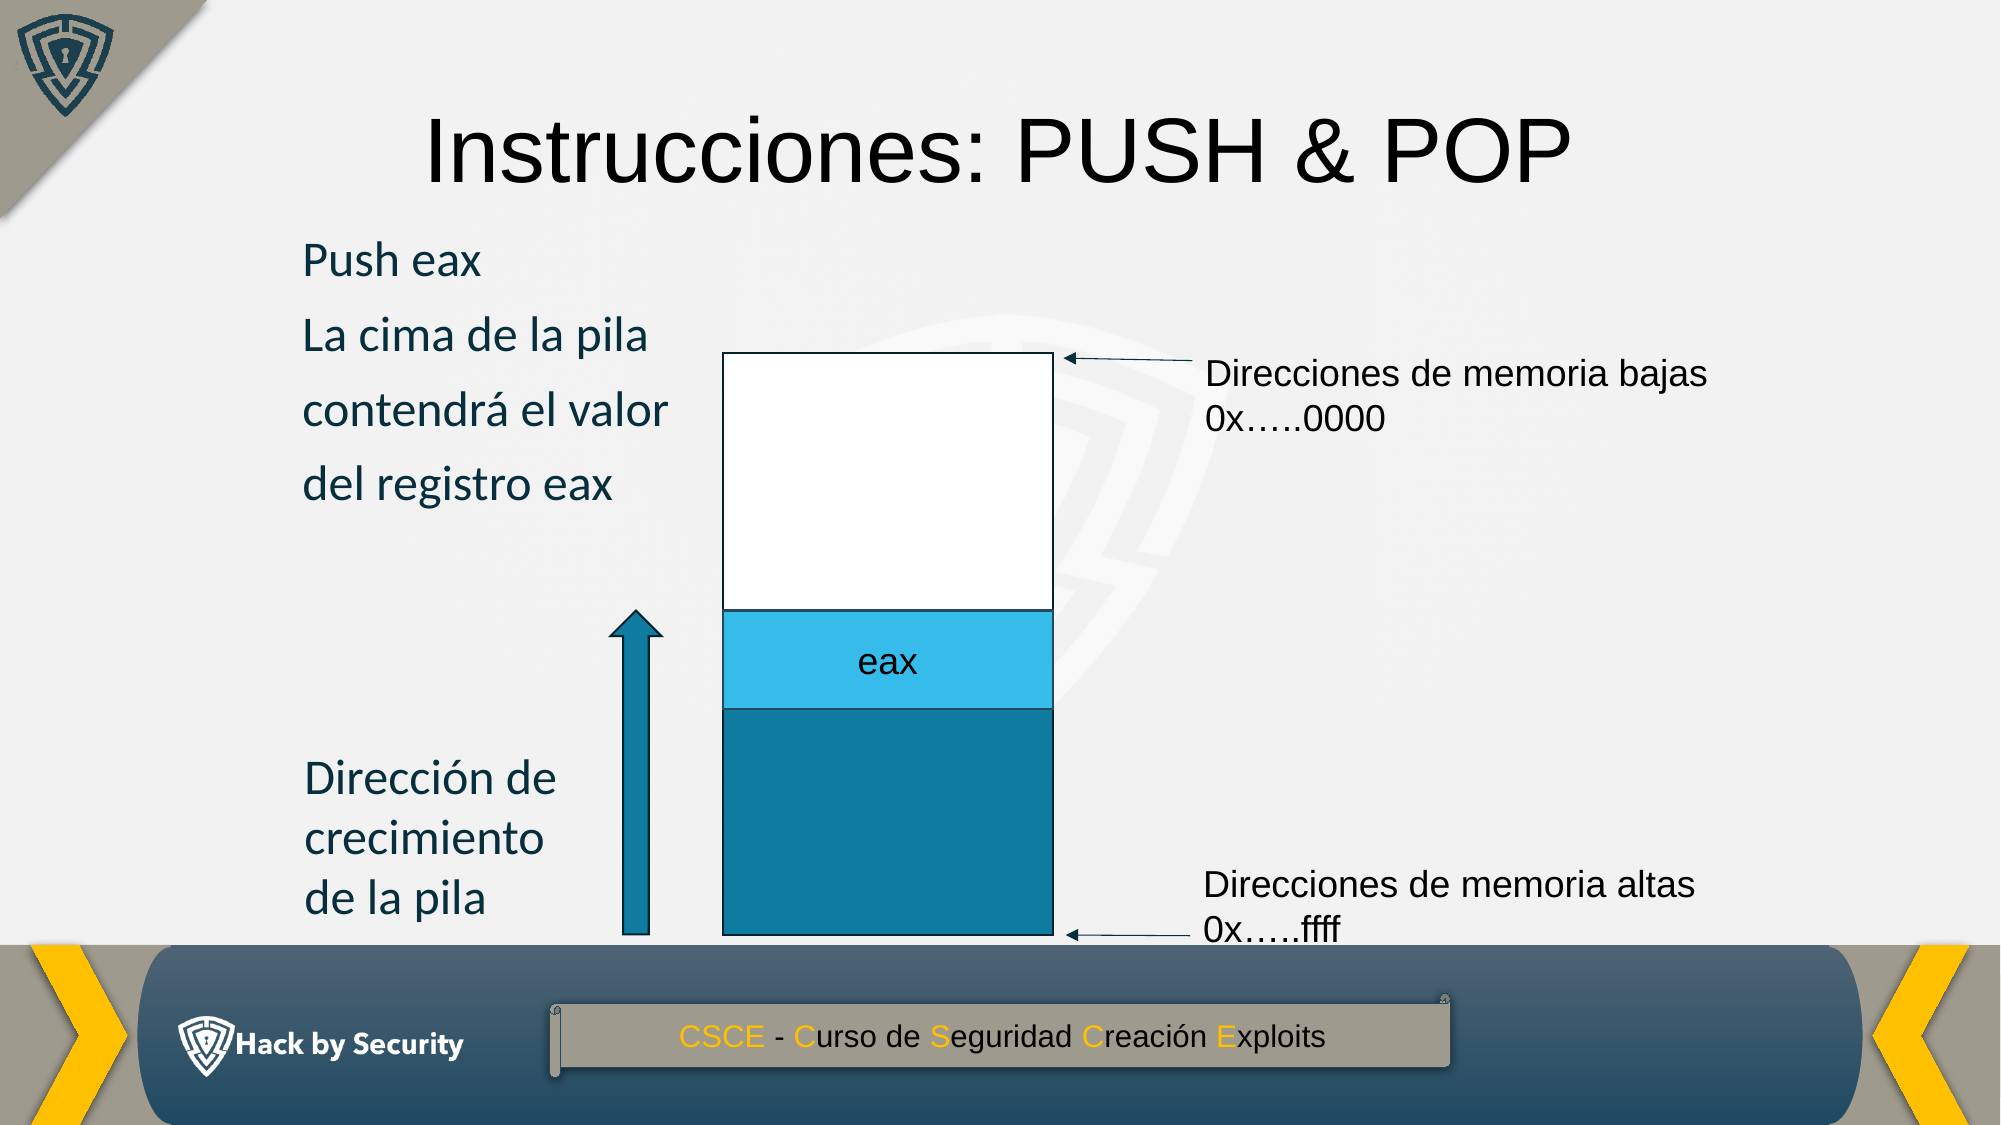

Instrucciones: PUSH & POP
	Push eax
	La cima de la pila
	contendrá el valor
	del registro eax
Direcciones de memoria bajas
0x…..0000

eax

Dirección de crecimiento de la pila
Direcciones de memoria altas
0x…..ffff